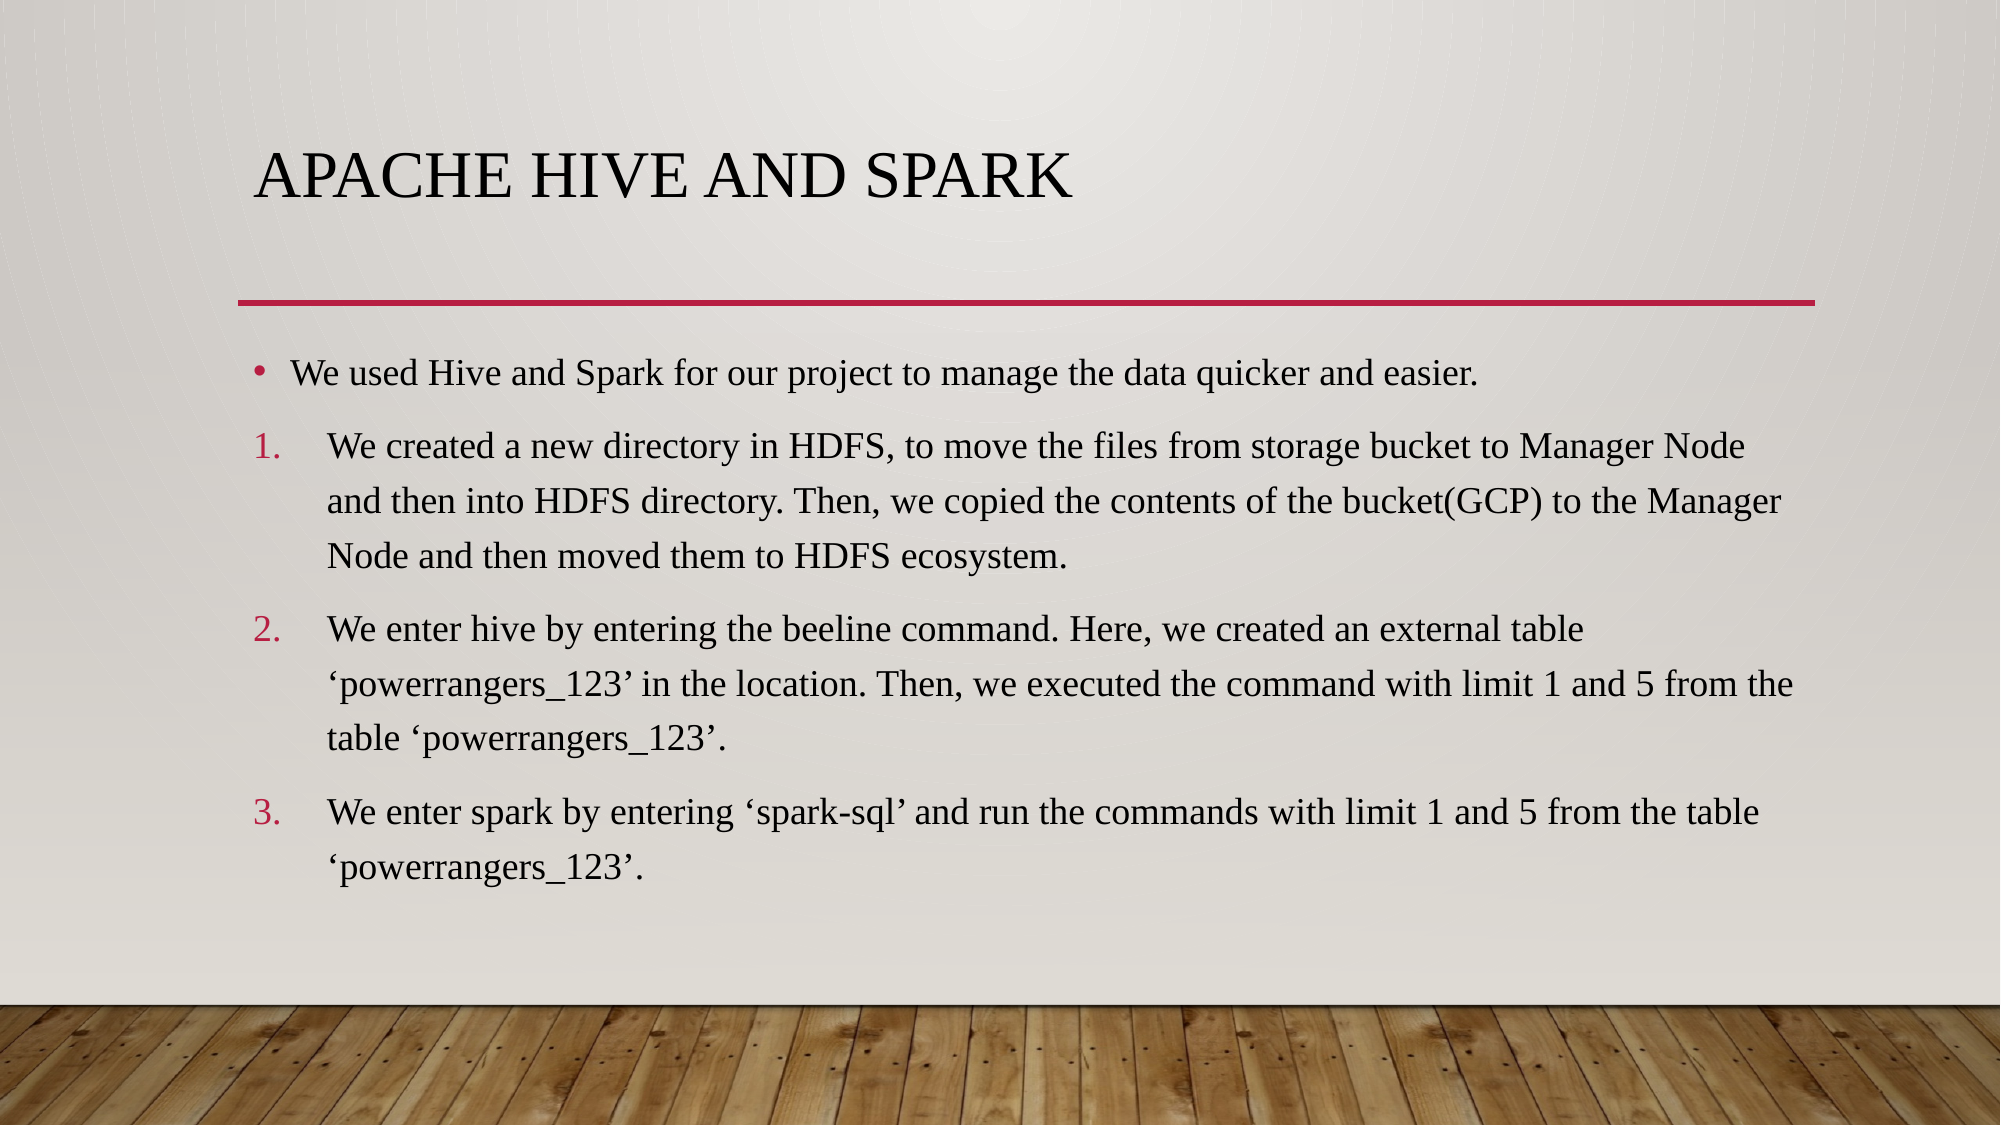

# APACHE HIVE AND SPARK
We used Hive and Spark for our project to manage the data quicker and easier.
We created a new directory in HDFS, to move the files from storage bucket to Manager Node and then into HDFS directory. Then, we copied the contents of the bucket(GCP) to the Manager Node and then moved them to HDFS ecosystem.
We enter hive by entering the beeline command. Here, we created an external table ‘powerrangers_123’ in the location. Then, we executed the command with limit 1 and 5 from the table ‘powerrangers_123’.
We enter spark by entering ‘spark-sql’ and run the commands with limit 1 and 5 from the table ‘powerrangers_123’.